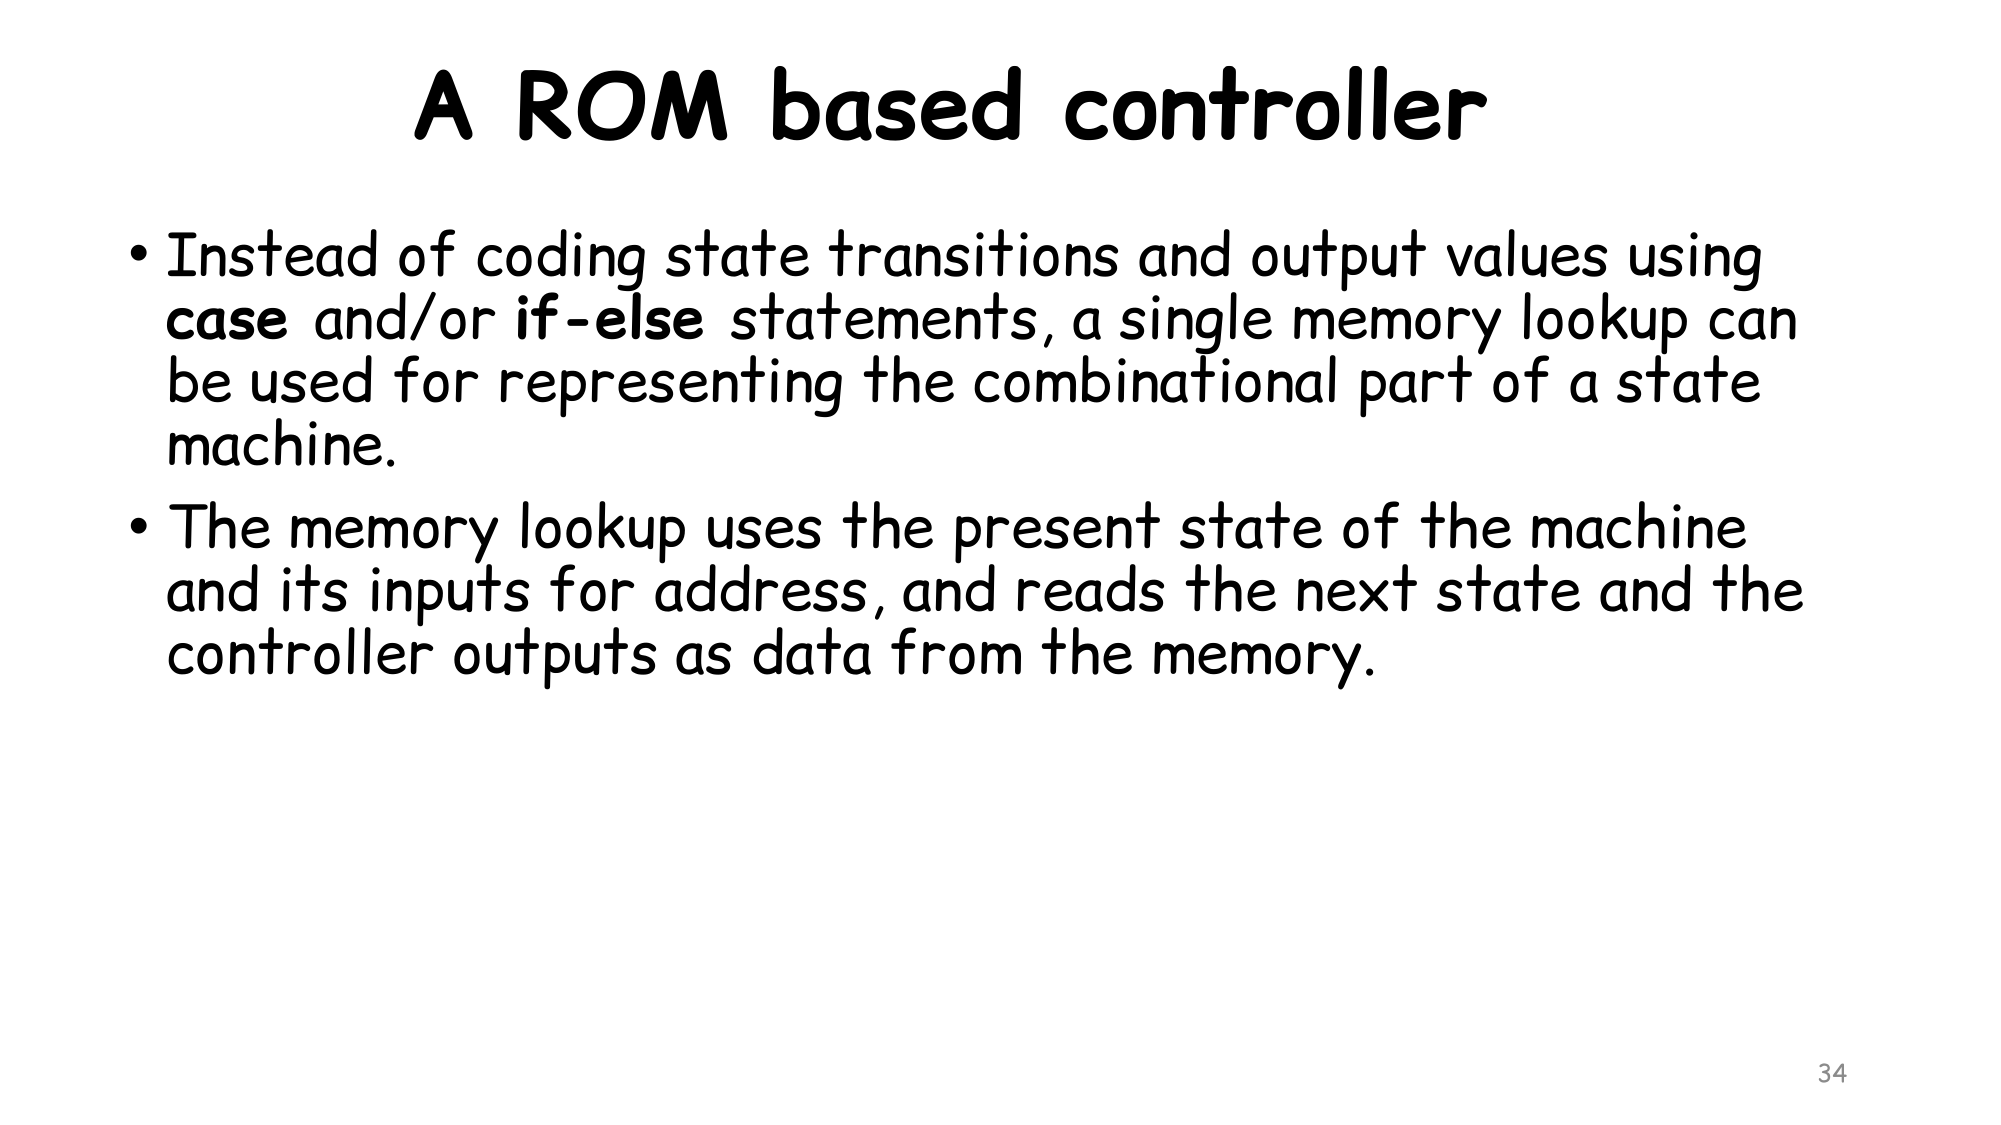

# A ROM based controller
Instead of coding state transitions and output values using case and/or if-else statements, a single memory lookup can be used for representing the combinational part of a state machine.
The memory lookup uses the present state of the machine and its inputs for address, and reads the next state and the controller outputs as data from the memory.

34